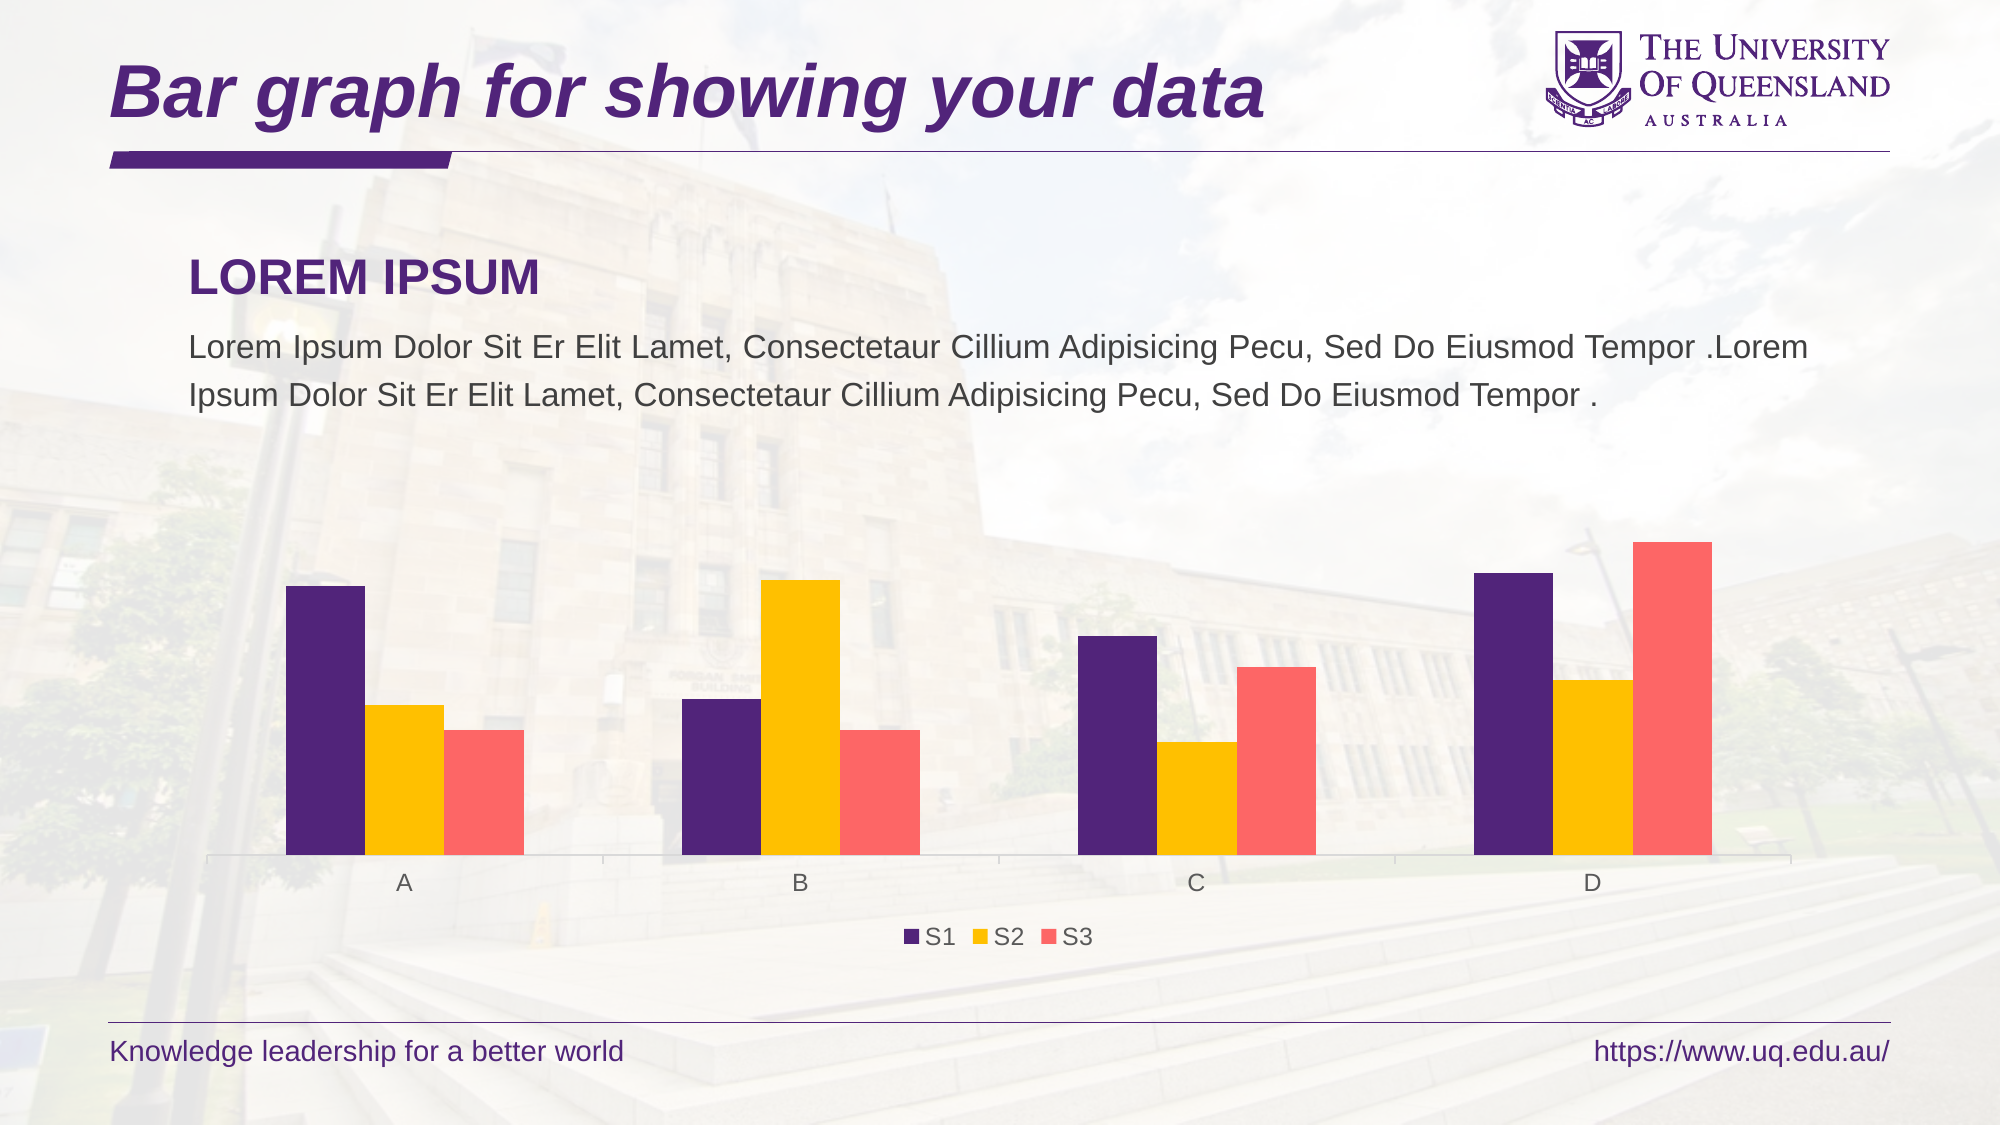

# Bar graph for showing your data
LOREM IPSUM
Lorem Ipsum Dolor Sit Er Elit Lamet, Consectetaur Cillium Adipisicing Pecu, Sed Do Eiusmod Tempor .Lorem Ipsum Dolor Sit Er Elit Lamet, Consectetaur Cillium Adipisicing Pecu, Sed Do Eiusmod Tempor .

### Chart

| Category | S1 | S2 | S3 |
|---|---|---|---|
| A | 4.3 | 2.4 | 2.0 |
| B | 2.5 | 4.4 | 2.0 |
| C | 3.5 | 1.8 | 3.0 |
| D | 4.5 | 2.8 | 5.0 |